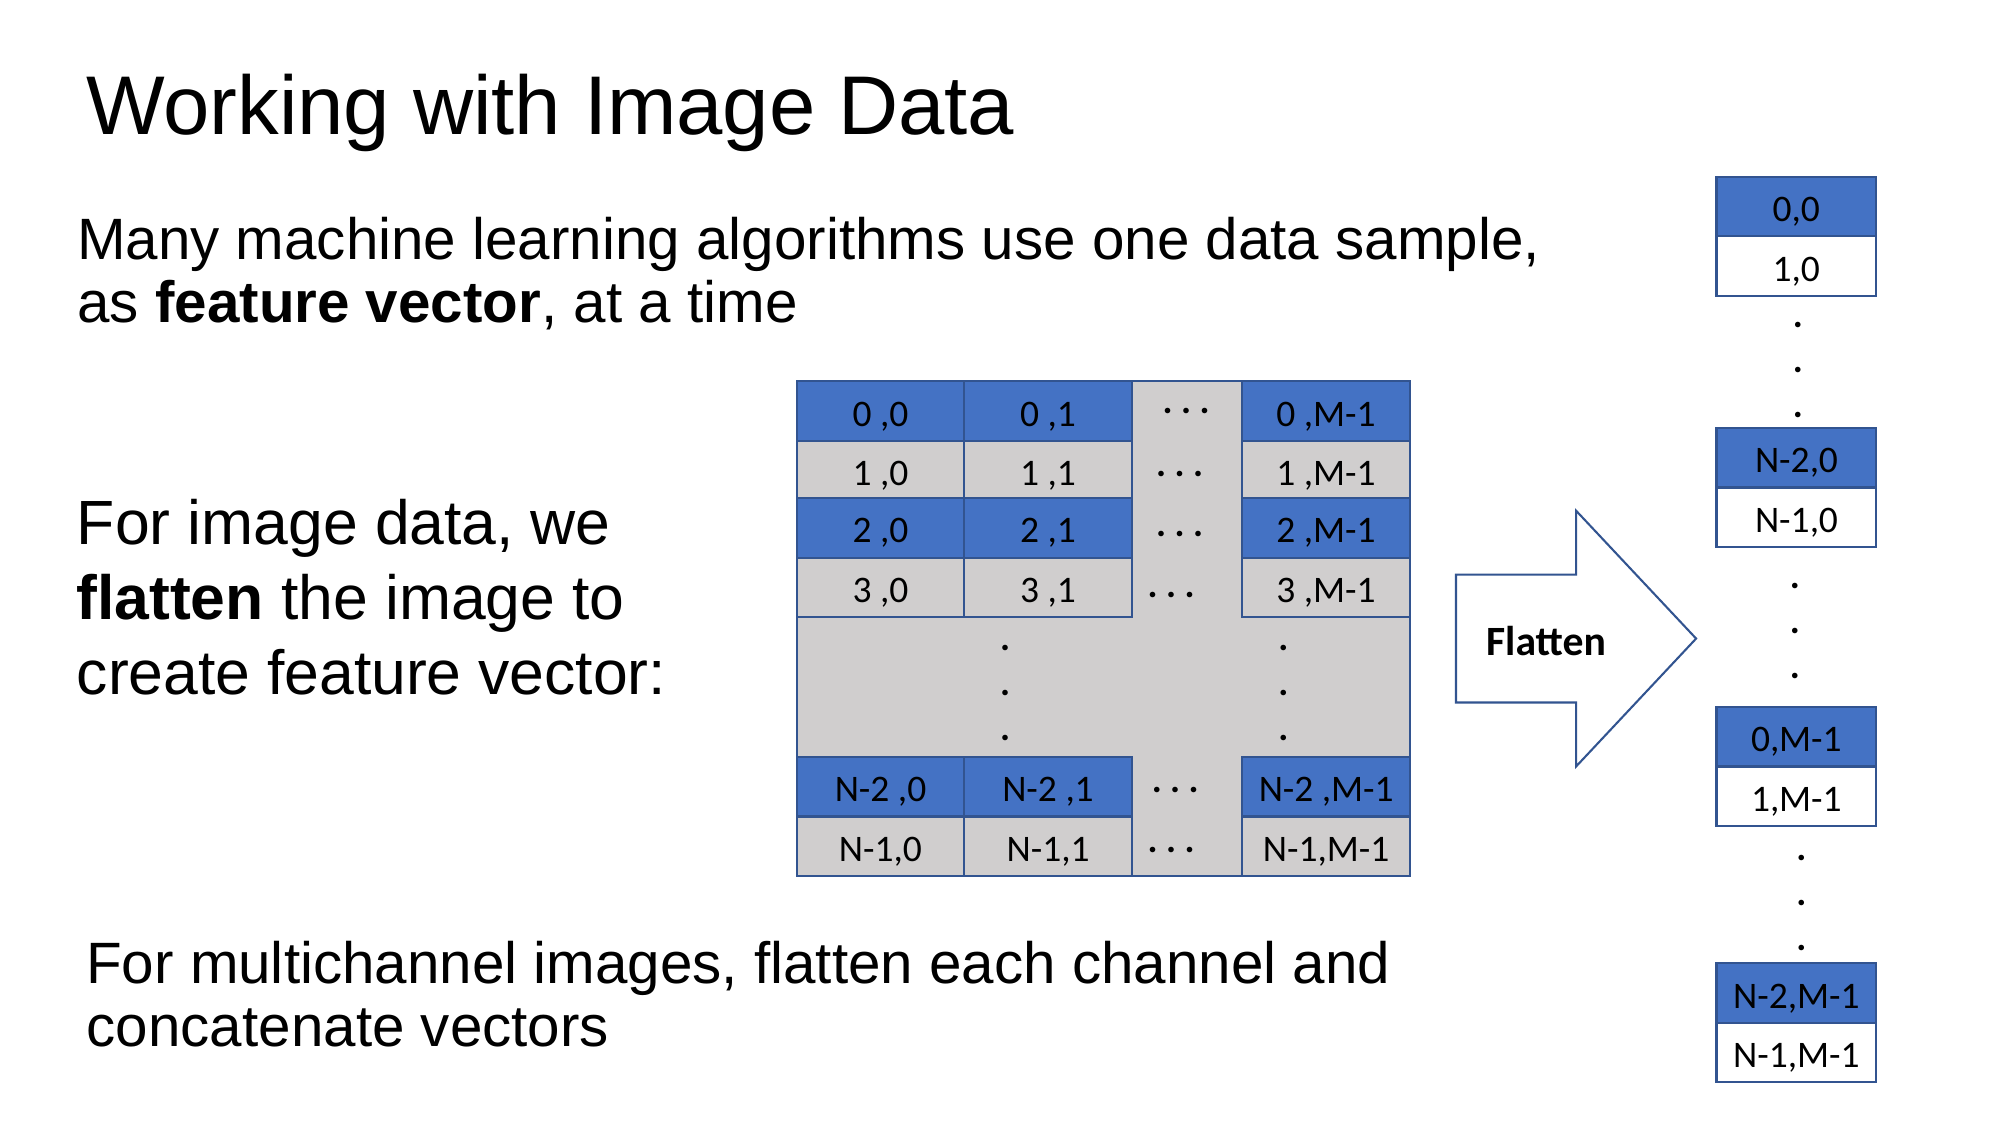

# Working with Image Data
0,0
Many machine learning algorithms use one data sample, as feature vector, at a time

1,0
.
.
.
. . .

0 ,0
0 ,1
0 ,M-1
N-2,0
. . .
1 ,0
1 ,1
1 ,M-1
For image data, we flatten the image to create feature vector:

N-1,0
. . .
2 ,0
2 ,1
2 ,M-1
Flatten
.
.
.
. . .
3 ,0
3 ,1
3 ,M-1
.
.
.
.
.
.
0,M-1
. . .
N-2 ,0
N-2 ,1
N-2 ,M-1
1,M-1
. . .
.
.
.
N-1,0
N-1,1
N-1,M-1
For multichannel images, flatten each channel and concatenate vectors

N-2,M-1
N-1,M-1